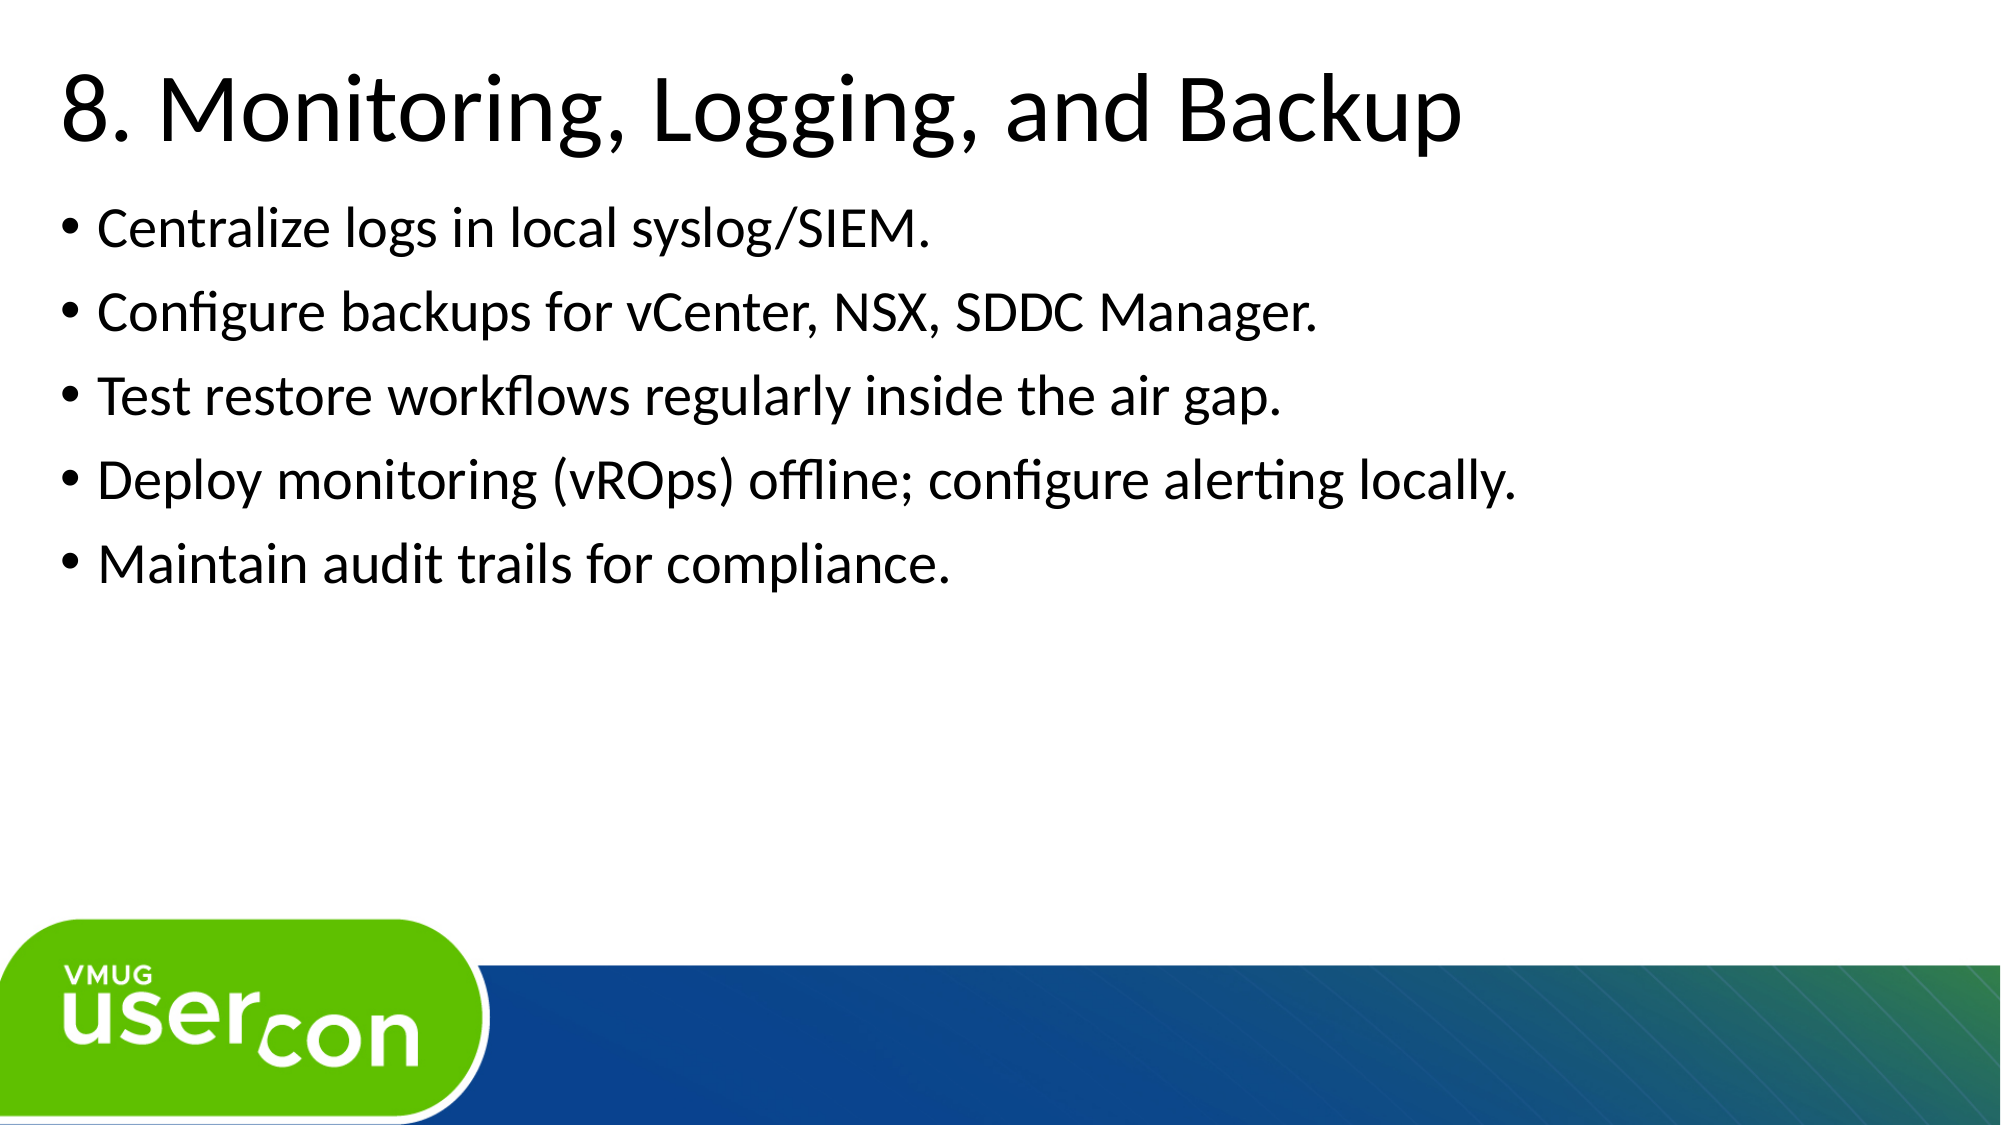

# 8. Monitoring, Logging, and Backup
Centralize logs in local syslog/SIEM.
Configure backups for vCenter, NSX, SDDC Manager.
Test restore workflows regularly inside the air gap.
Deploy monitoring (vROps) offline; configure alerting locally.
Maintain audit trails for compliance.